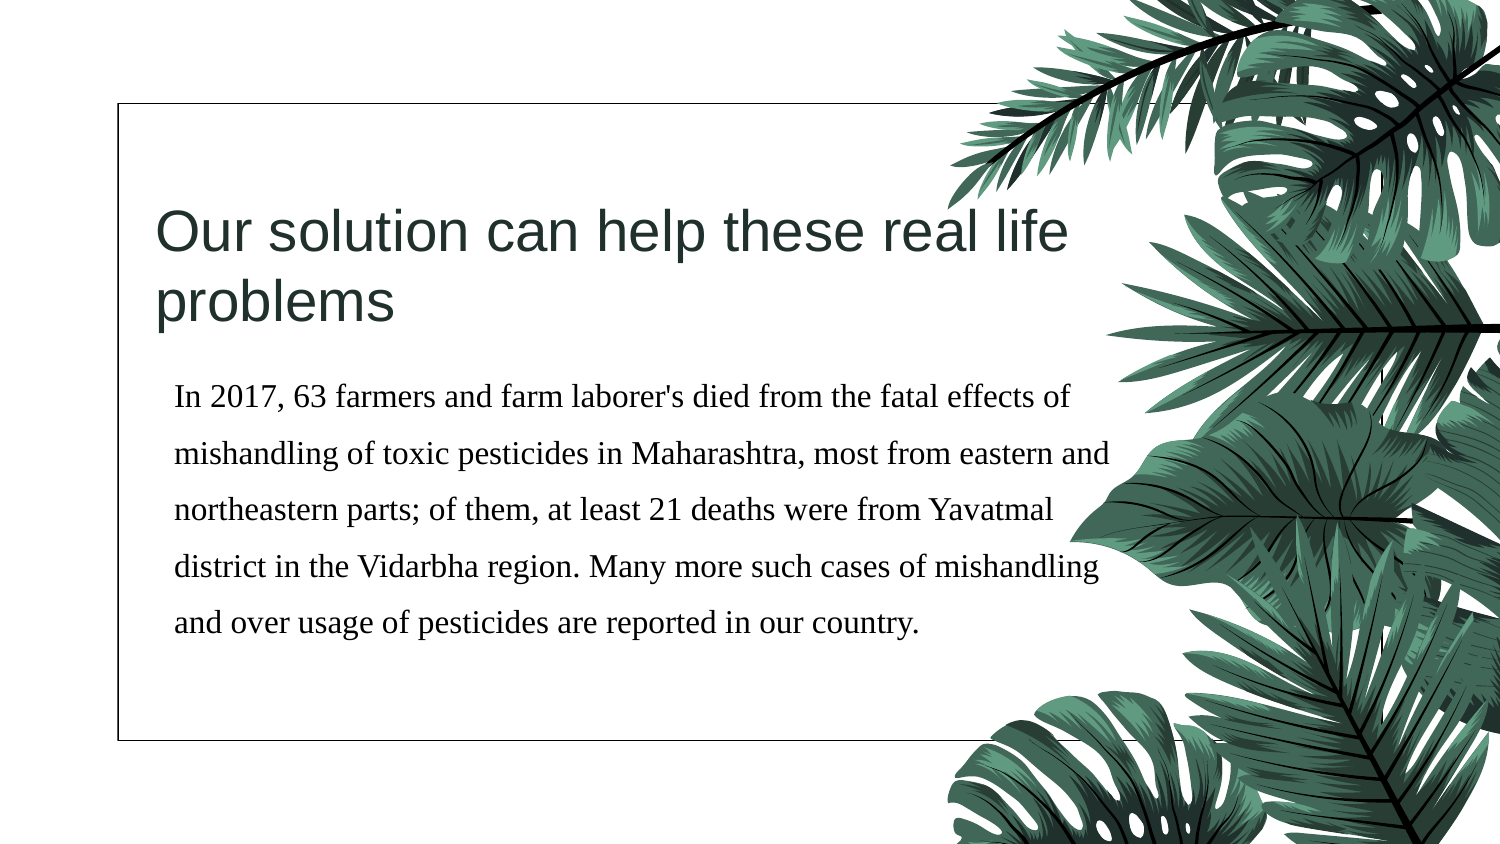

# Our solution can help these real life problems
In 2017, 63 farmers and farm laborer's died from the fatal effects of
mishandling of toxic pesticides in Maharashtra, most from eastern and
northeastern parts; of them, at least 21 deaths were from Yavatmal
district in the Vidarbha region. Many more such cases of mishandling
and over usage of pesticides are reported in our country.